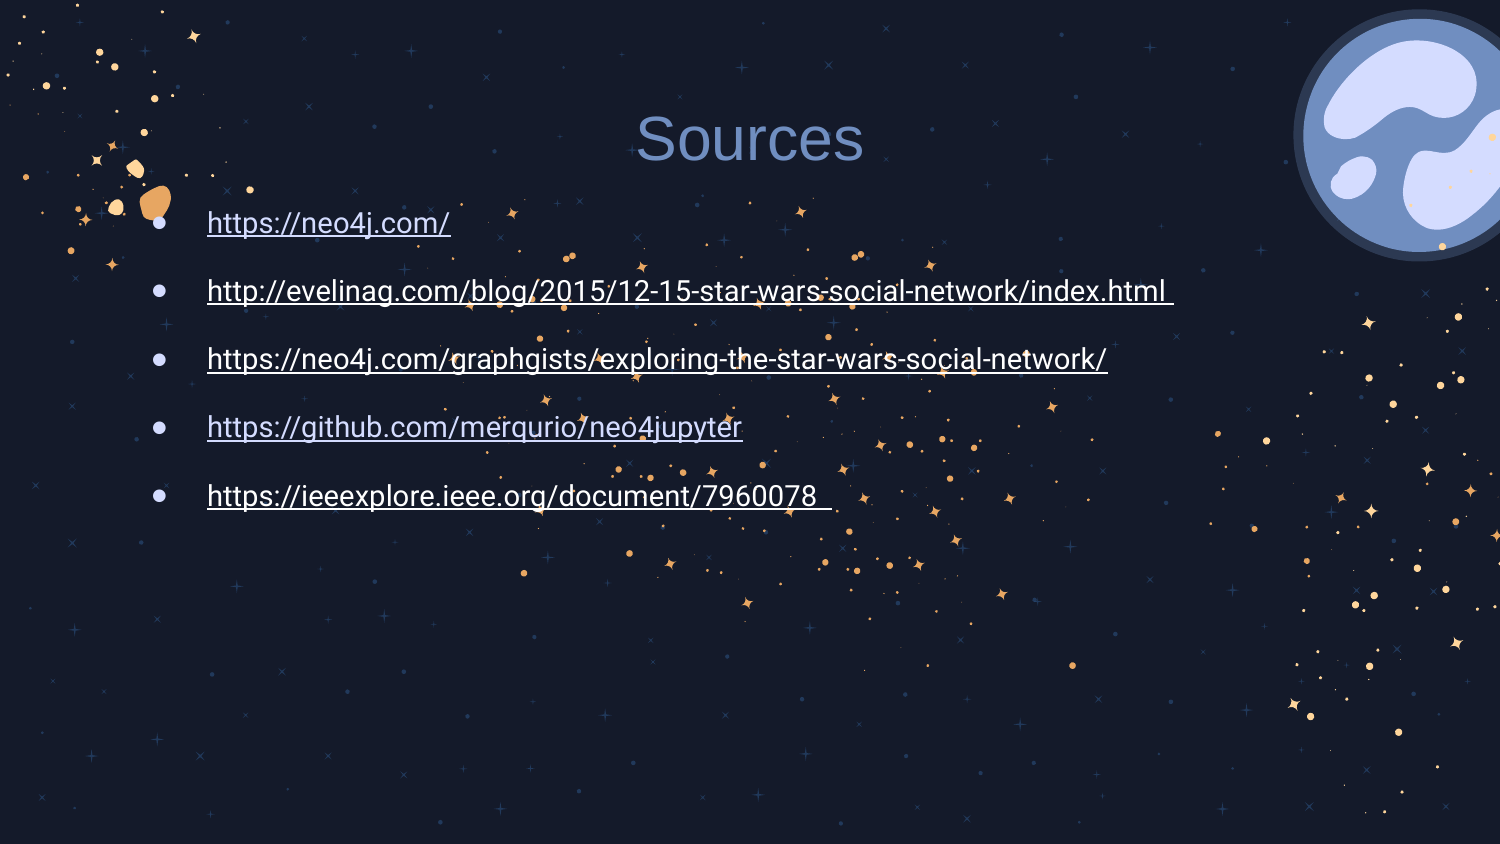

# Sources
https://neo4j.com/
http://evelinag.com/blog/2015/12-15-star-wars-social-network/index.html
https://neo4j.com/graphgists/exploring-the-star-wars-social-network/
https://github.com/merqurio/neo4jupyter
https://ieeexplore.ieee.org/document/7960078